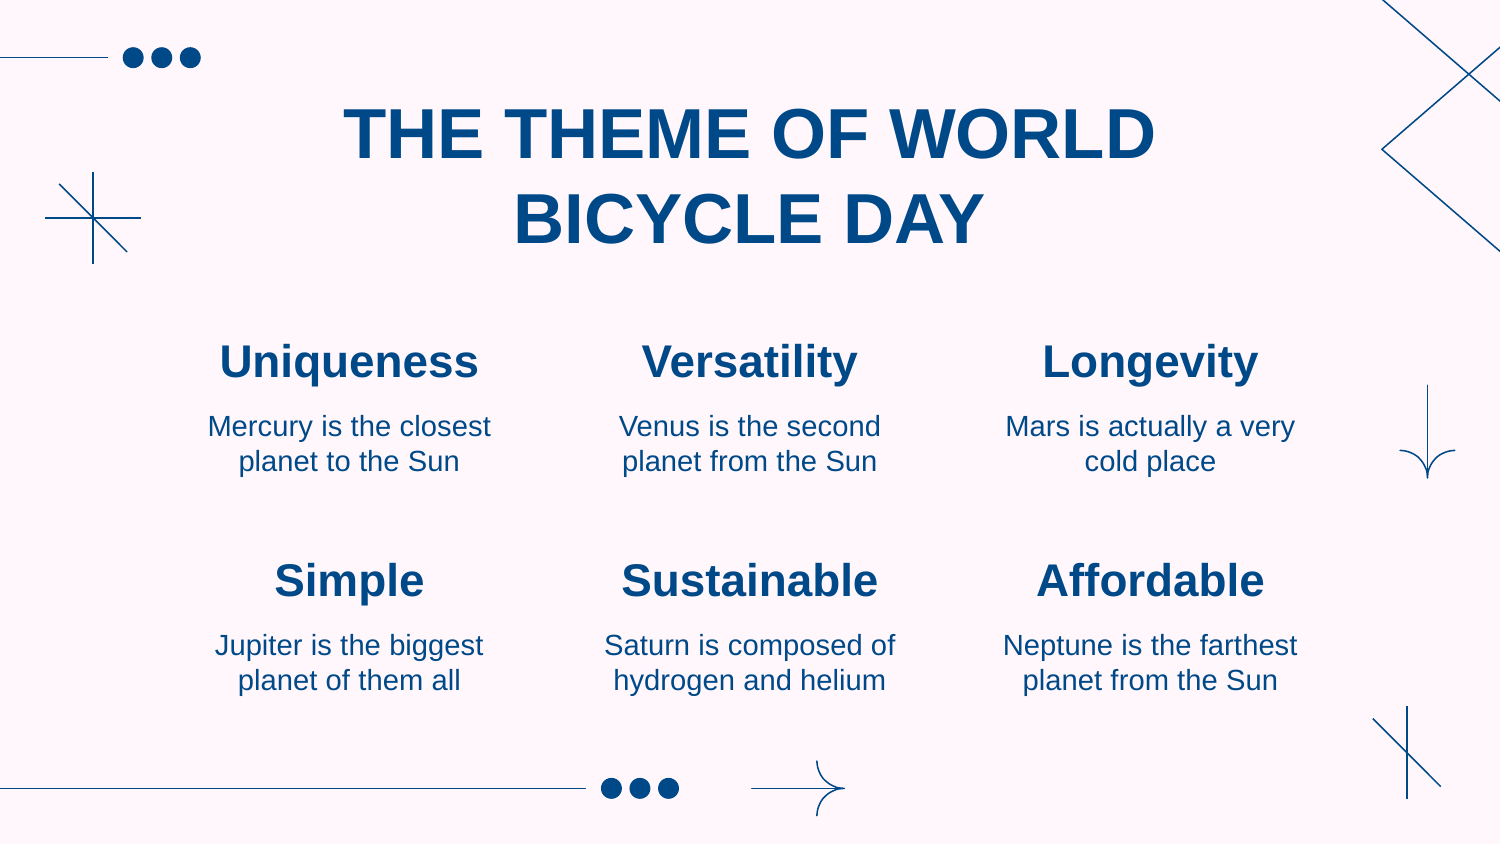

# THE THEME OF WORLD BICYCLE DAY
Uniqueness
Versatility
Longevity
Mercury is the closest planet to the Sun
Venus is the second planet from the Sun
Mars is actually a very cold place
Simple
Sustainable
Affordable
Jupiter is the biggest planet of them all
Saturn is composed of hydrogen and helium
Neptune is the farthest planet from the Sun